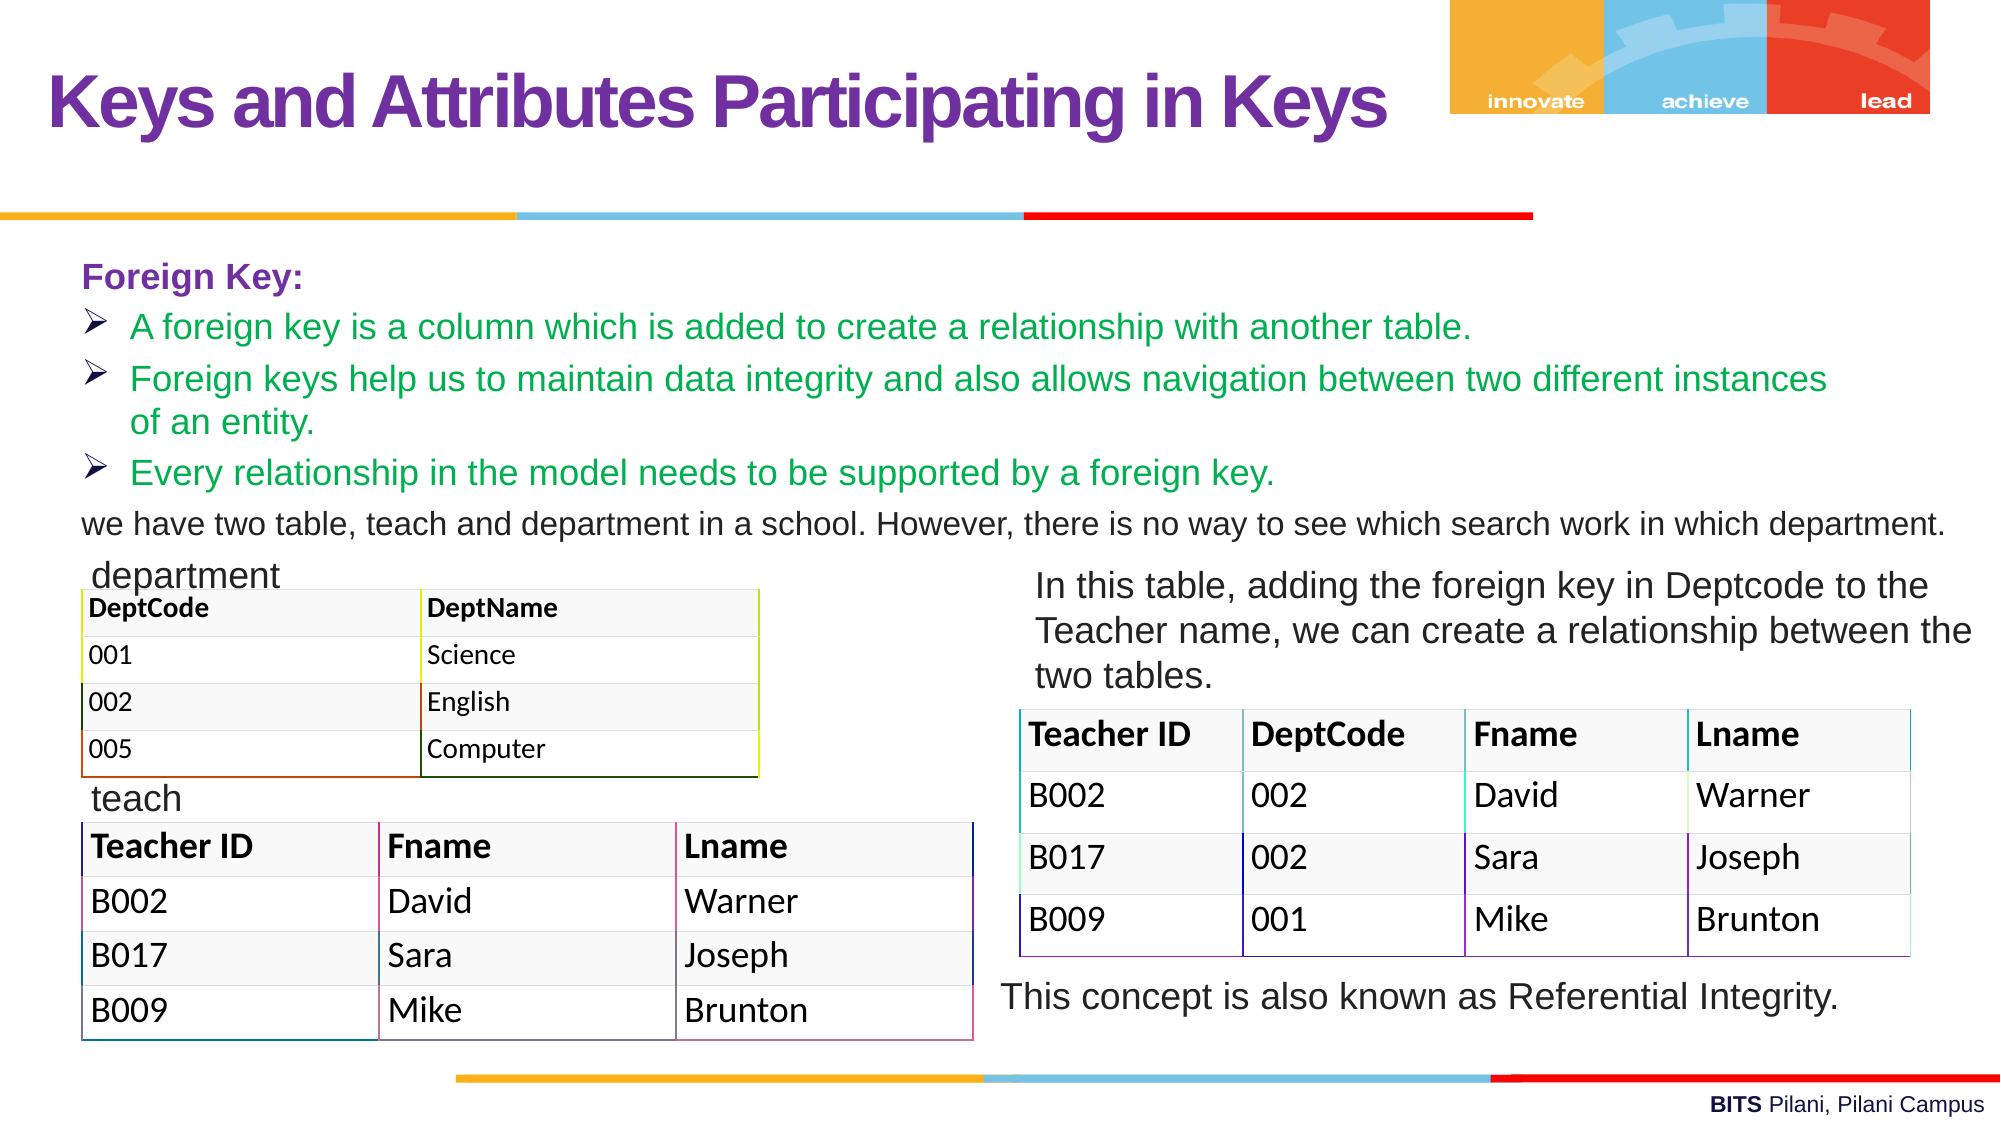

Keys and Attributes Participating in Keys
Foreign Key:
A foreign key is a column which is added to create a relationship with another table.
Foreign keys help us to maintain data integrity and also allows navigation between two different instances of an entity.
Every relationship in the model needs to be supported by a foreign key.
we have two table, teach and department in a school. However, there is no way to see which search work in which department.
department
In this table, adding the foreign key in Deptcode to the Teacher name, we can create a relationship between the two tables.
| DeptCode | DeptName |
| --- | --- |
| 001 | Science |
| 002 | English |
| 005 | Computer |
| Teacher ID | DeptCode | Fname | Lname |
| --- | --- | --- | --- |
| B002 | 002 | David | Warner |
| B017 | 002 | Sara | Joseph |
| B009 | 001 | Mike | Brunton |
teach
| Teacher ID | Fname | Lname |
| --- | --- | --- |
| B002 | David | Warner |
| B017 | Sara | Joseph |
| B009 | Mike | Brunton |
This concept is also known as Referential Integrity.